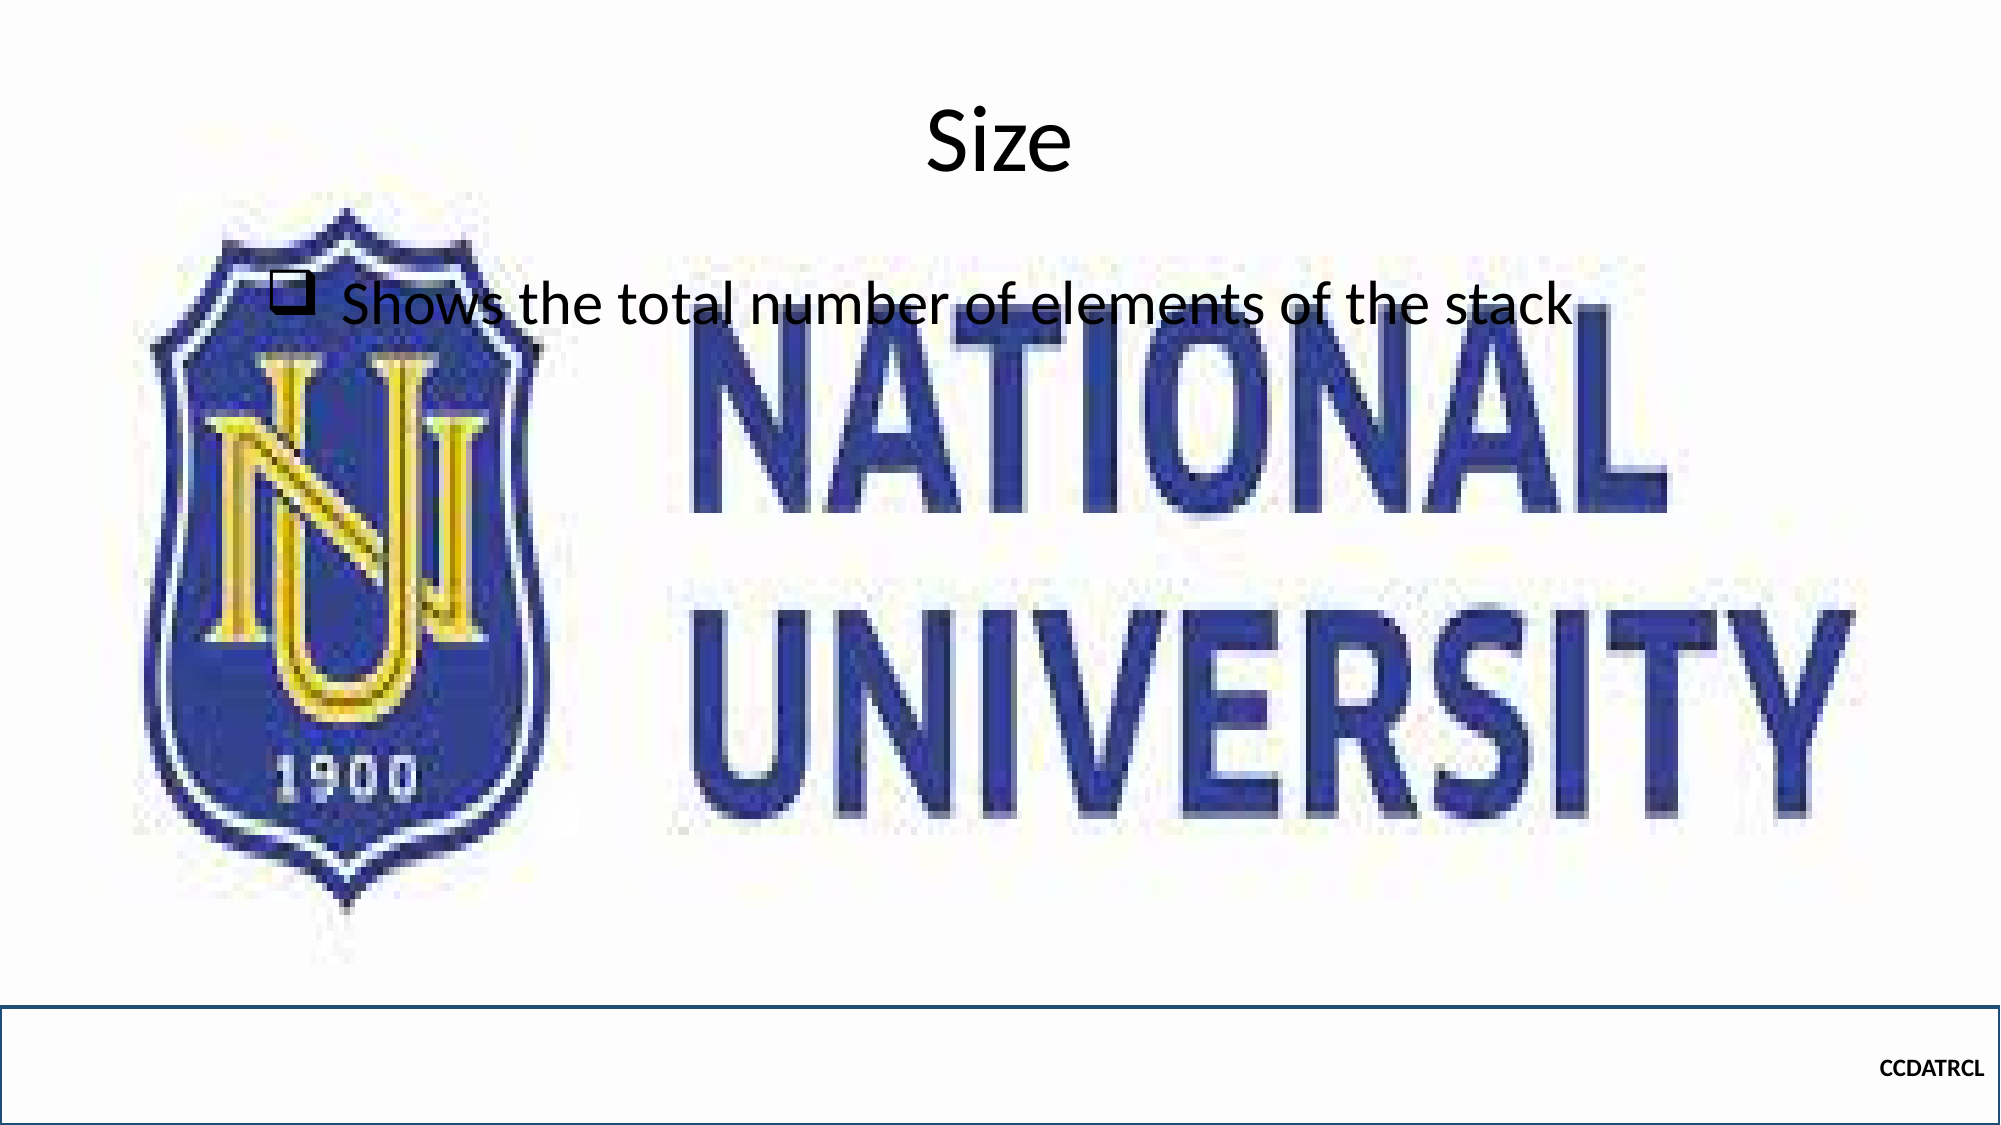

# Size
Shows the total number of elements of the stack

CCDATRCL